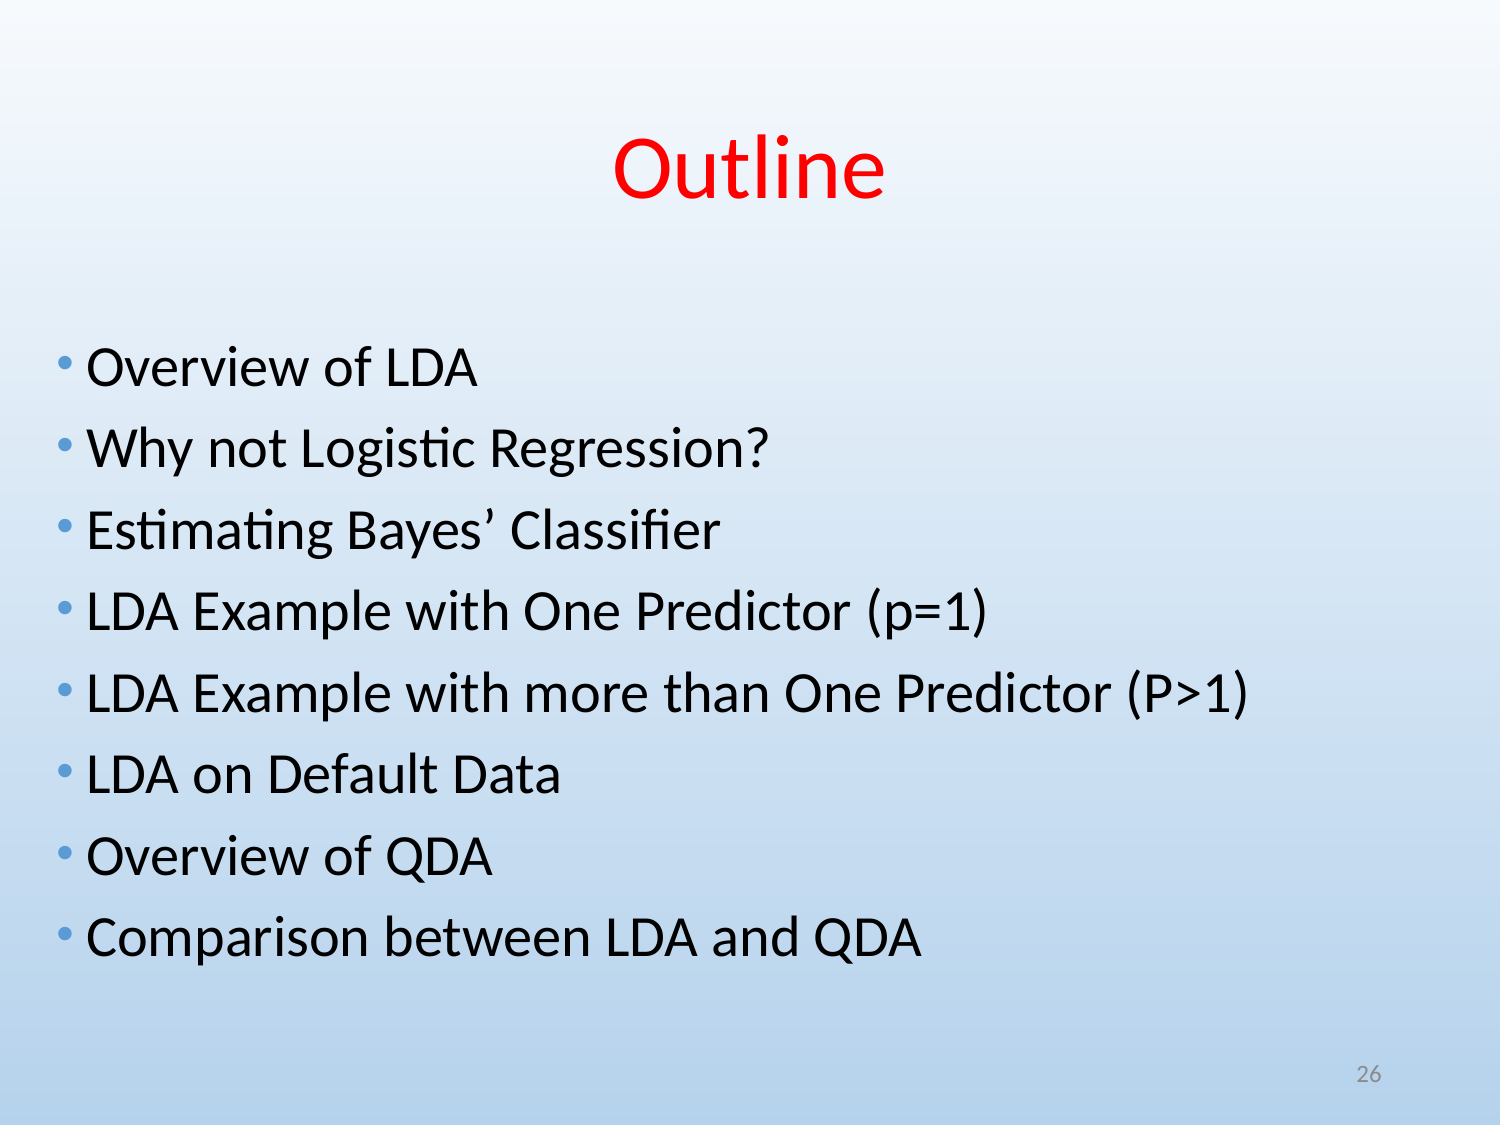

# Outline

Overview of LDA
Why not Logistic Regression?
Estimating Bayes’ Classifier
LDA Example with One Predictor (p=1)
LDA Example with more than One Predictor (P>1)
LDA on Default Data
Overview of QDA
Comparison between LDA and QDA

26